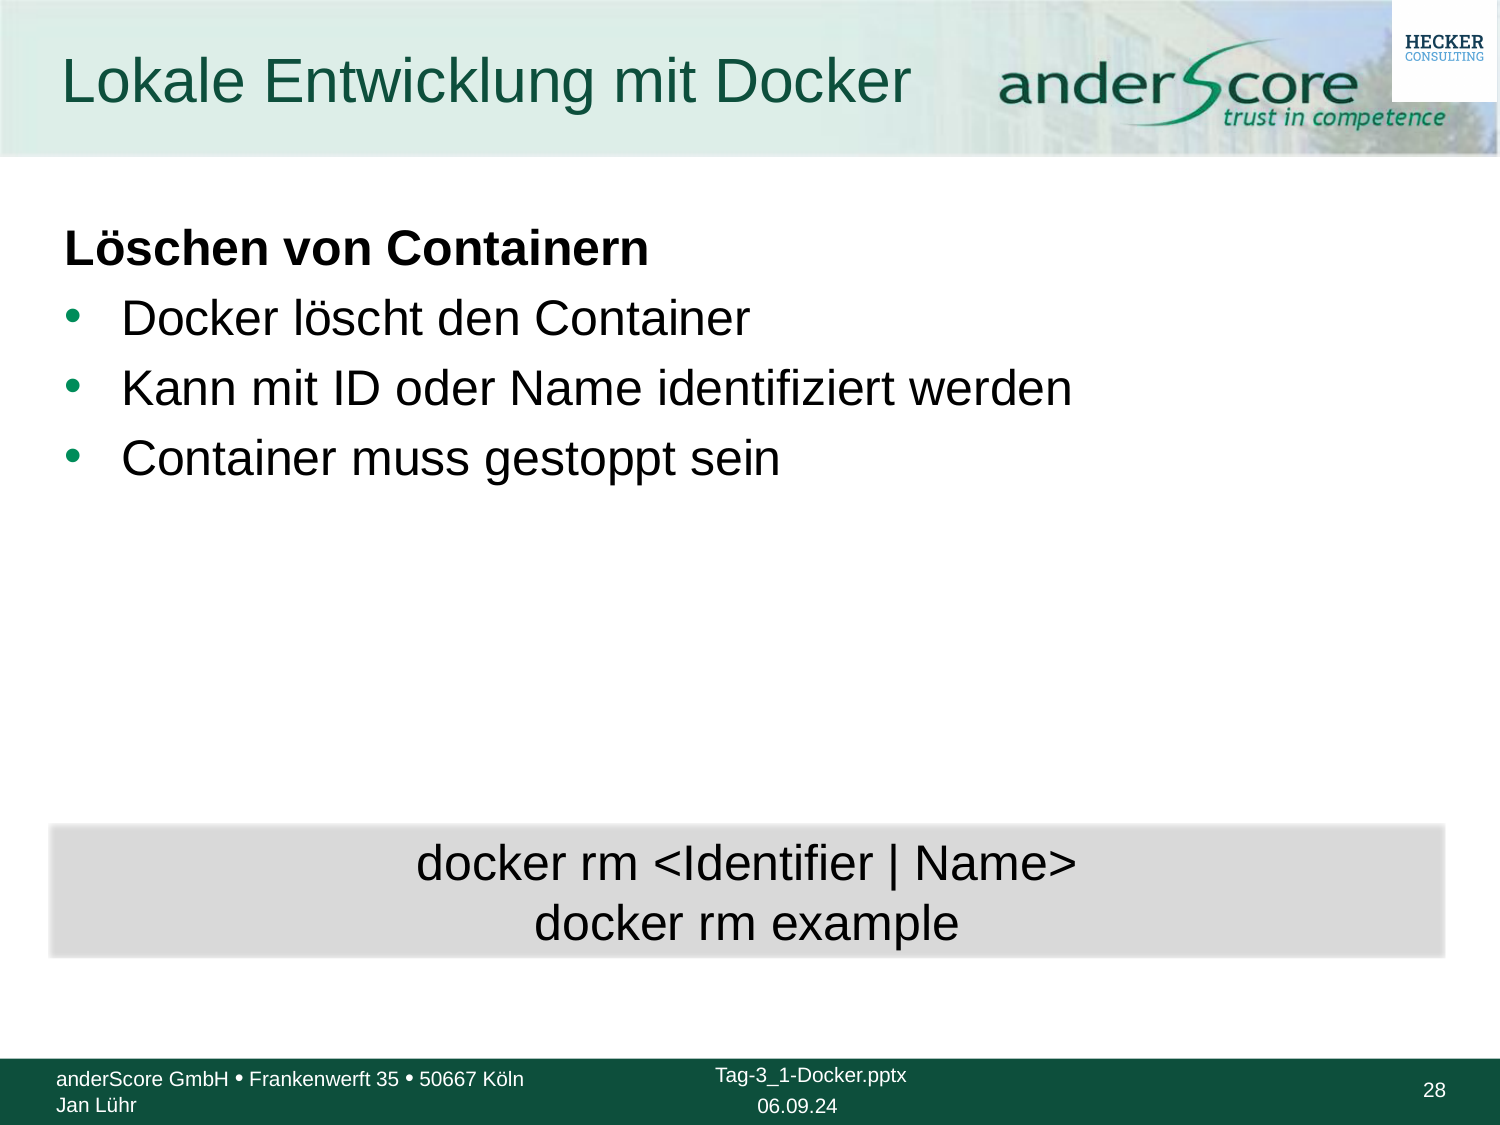

# Lokale Entwicklung mit Docker
Löschen von Containern
Docker löscht den Container
Kann mit ID oder Name identifiziert werden
Container muss gestoppt sein
docker rm <Identifier | Name>
docker rm example